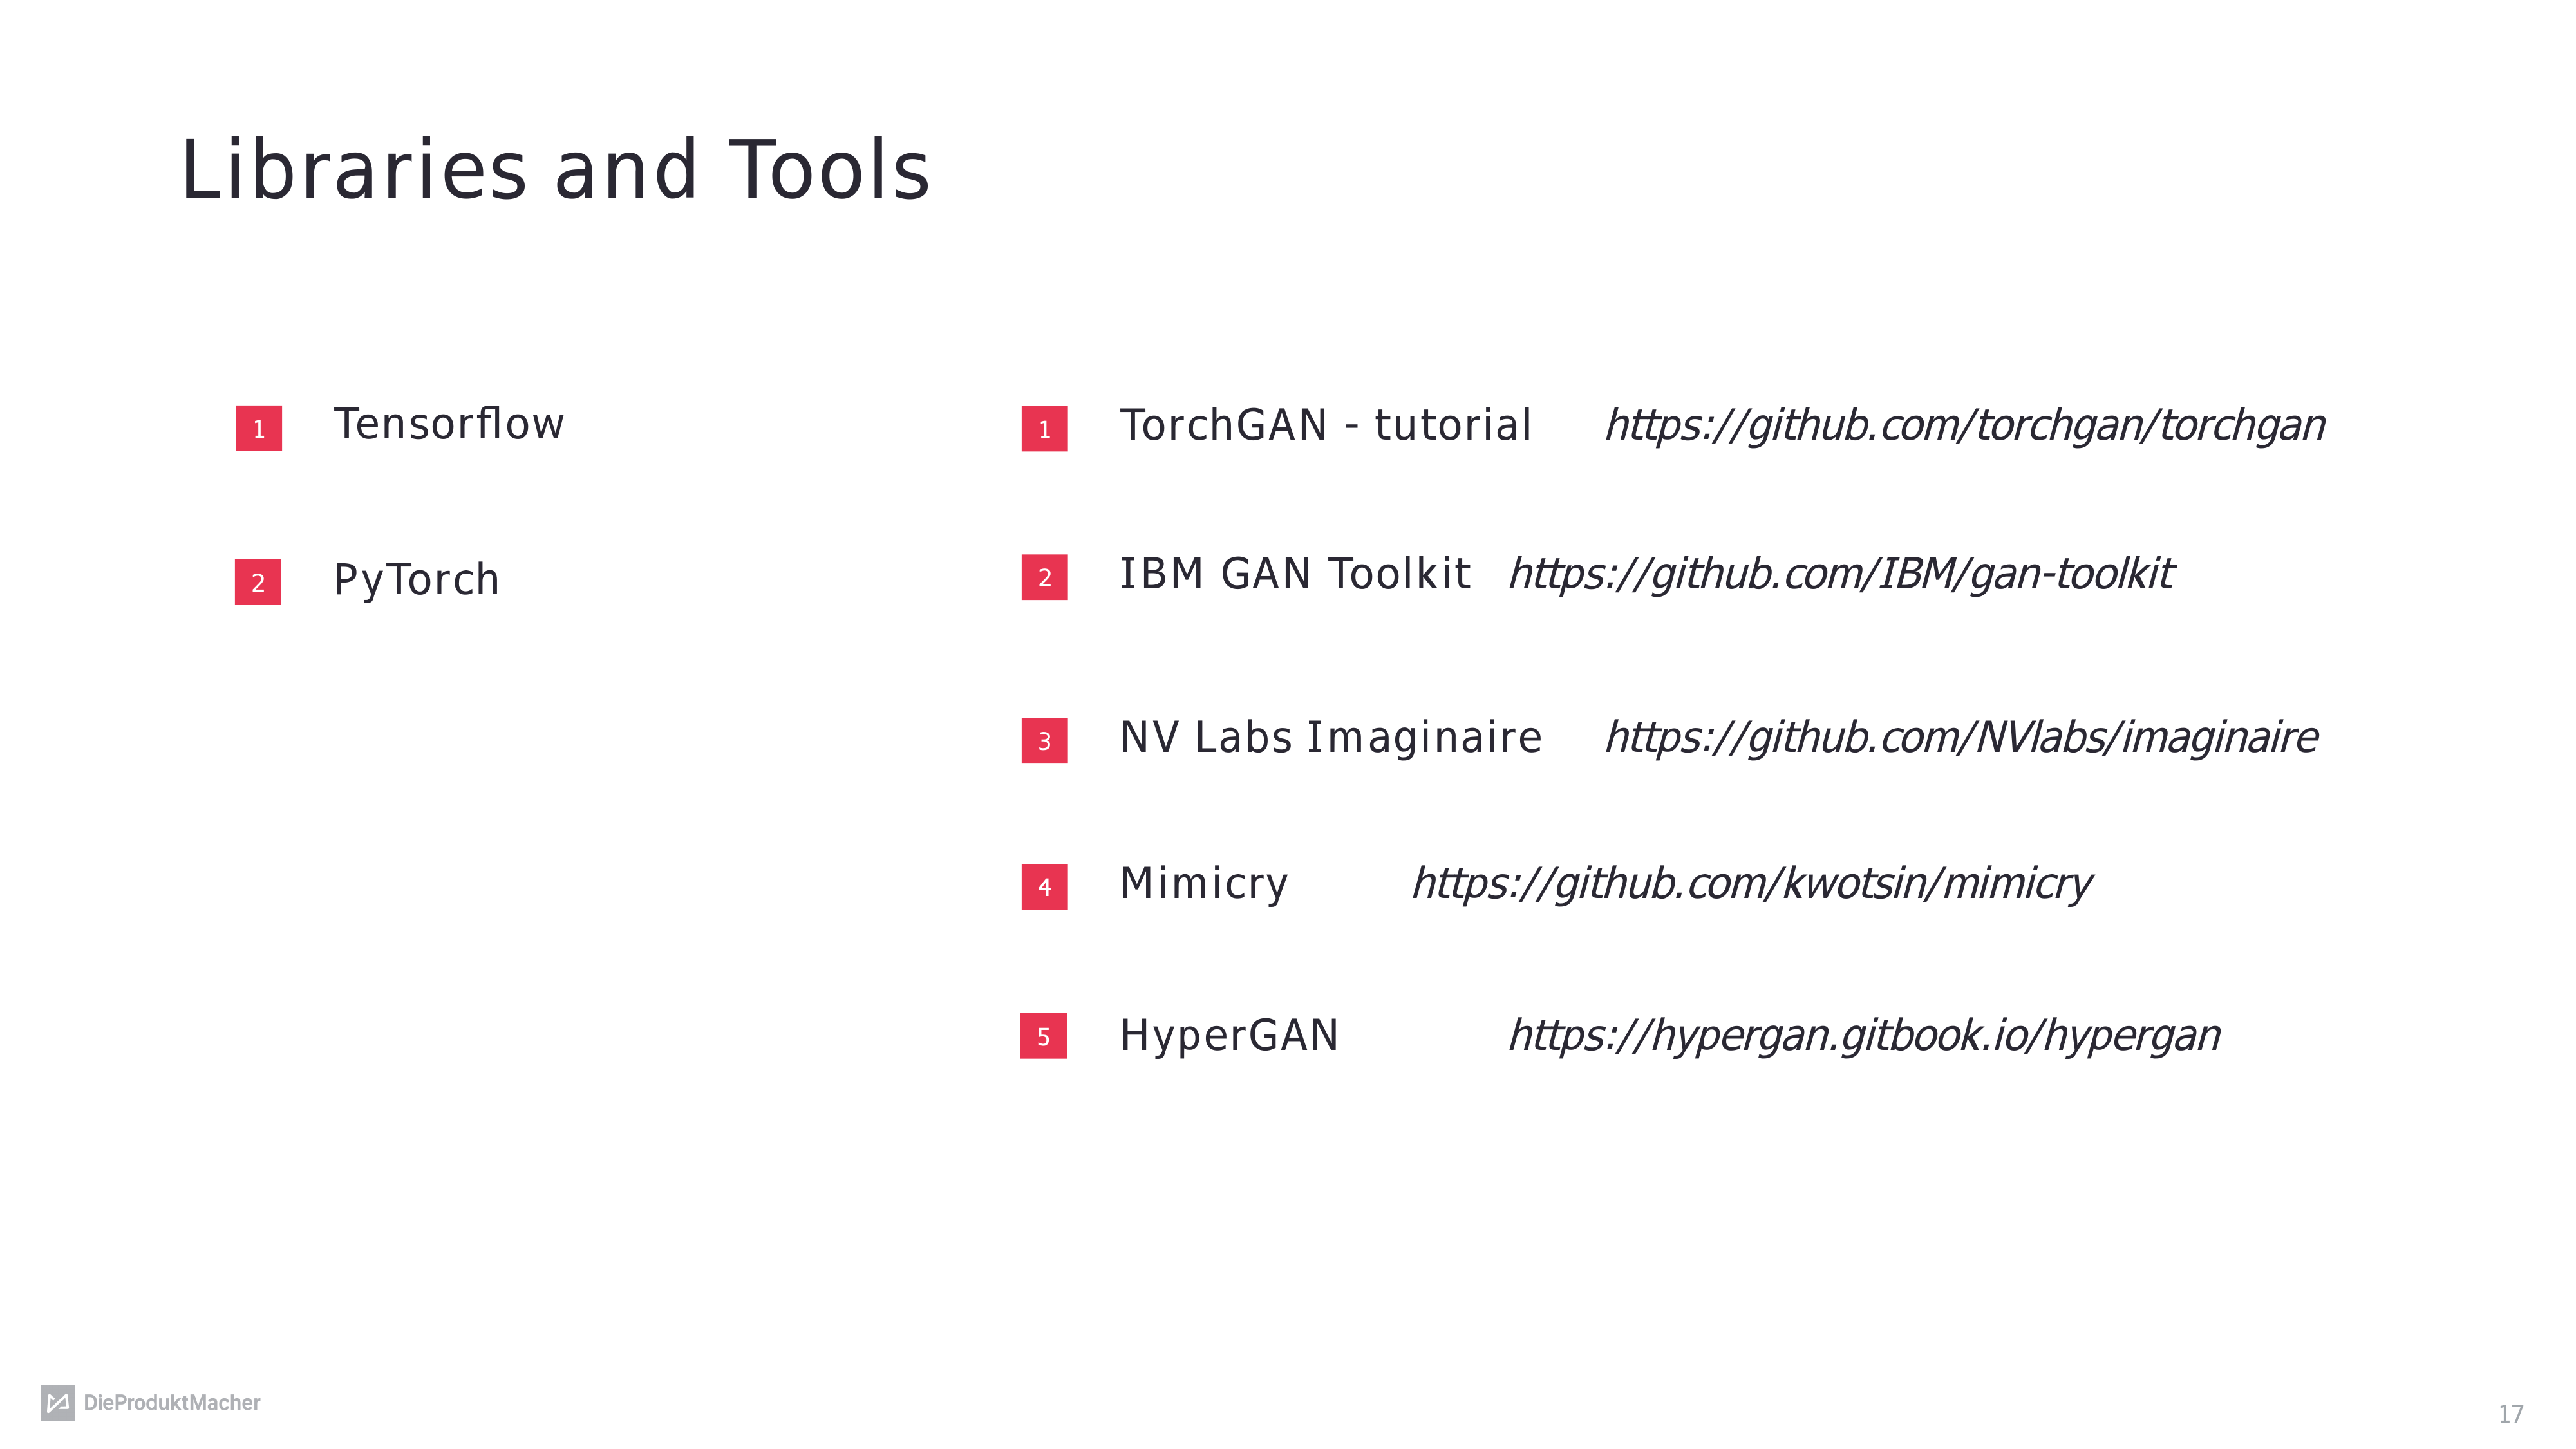

# Libraries and Tools
Tensorflow
1
TorchGAN - tutorial	https://github.com/torchgan/torchgan
1
IBM GAN Toolkit	https://github.com/IBM/gan-toolkit
2
PyTorch
2
NV Labs Imaginaire	https://github.com/NVlabs/imaginaire
3
Mimicry 		https://github.com/kwotsin/mimicry
4
HyperGAN 		https://hypergan.gitbook.io/hypergan
5